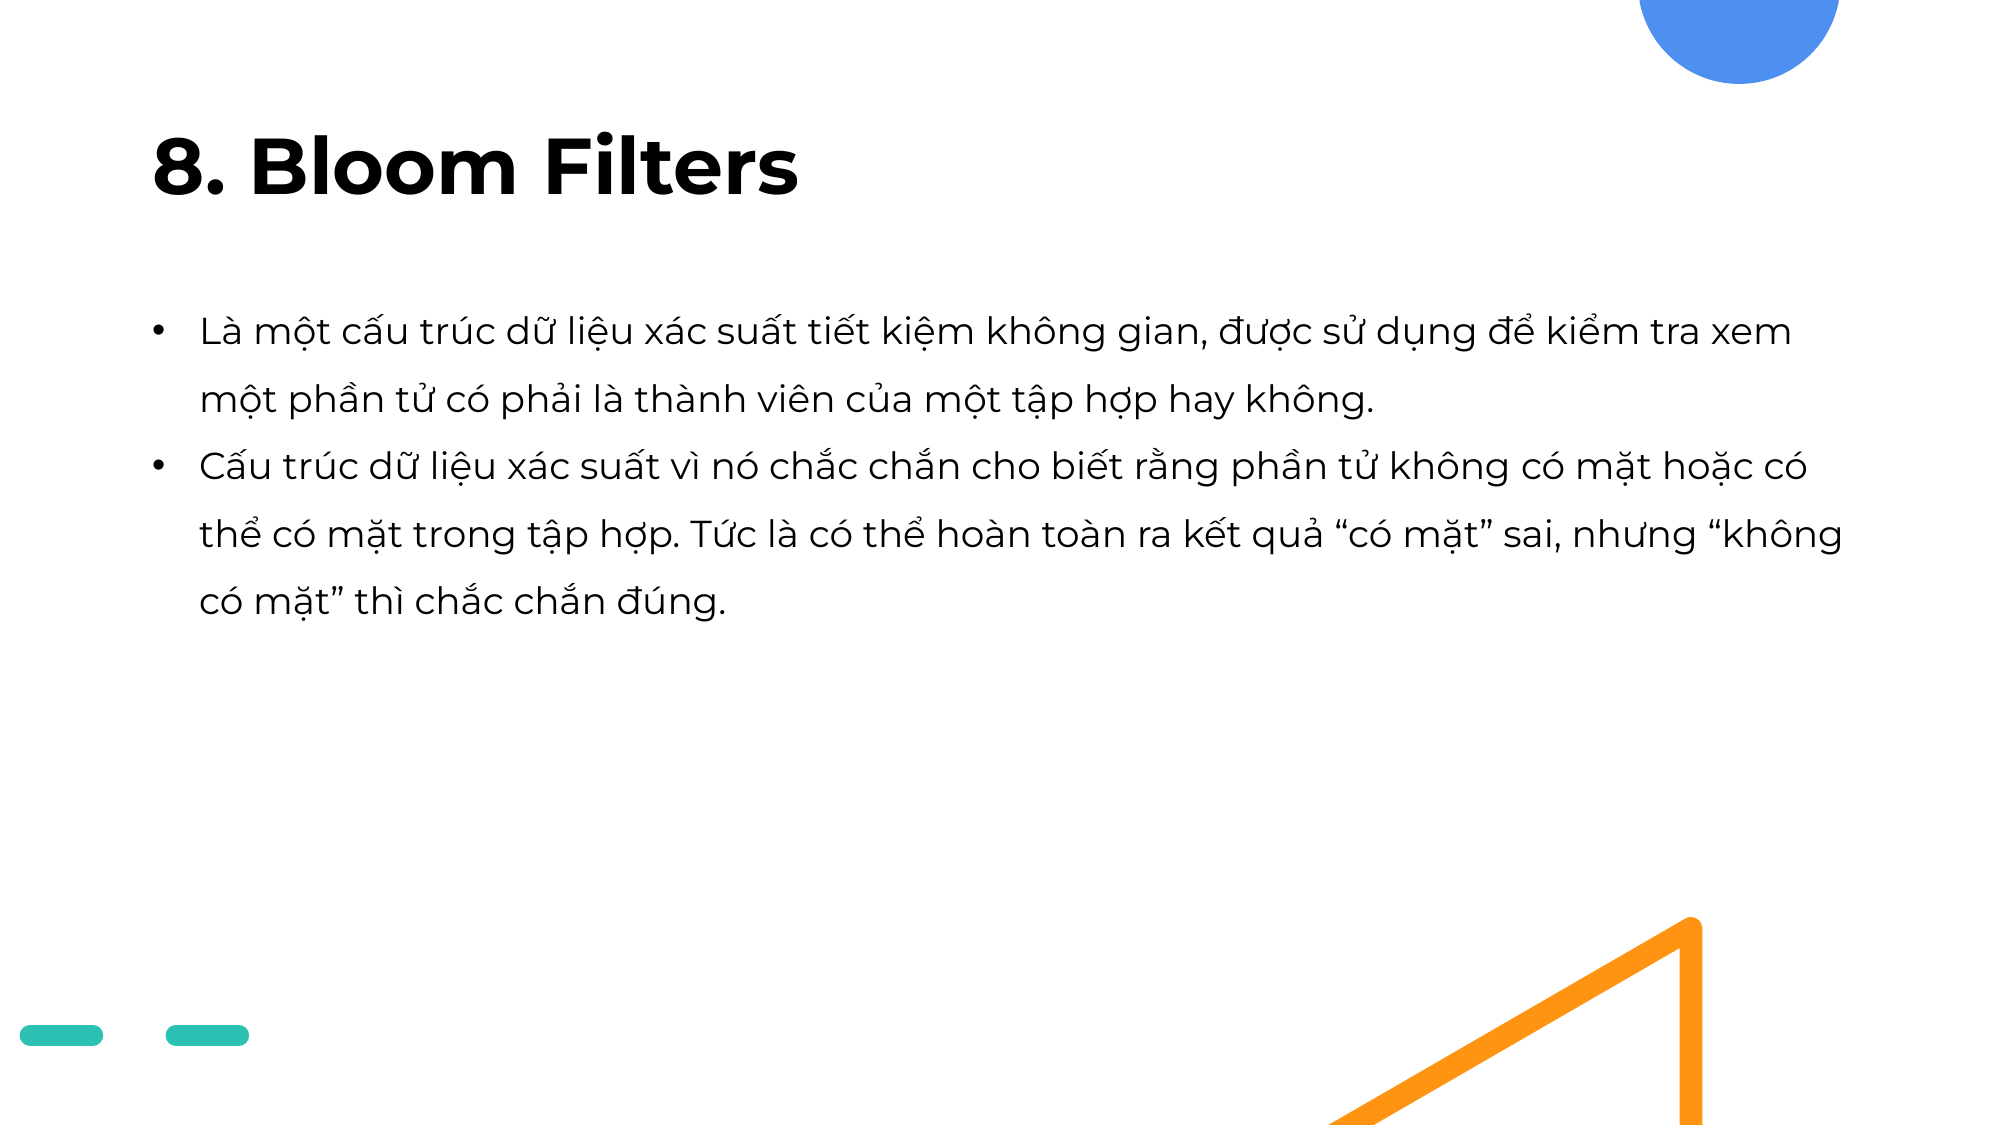

# 8. Bloom Filters
Là một cấu trúc dữ liệu xác suất tiết kiệm không gian, được sử dụng để kiểm tra xem một phần tử có phải là thành viên của một tập hợp hay không.
Cấu trúc dữ liệu xác suất vì nó chắc chắn cho biết rằng phần tử không có mặt hoặc có thể có mặt trong tập hợp. Tức là có thể hoàn toàn ra kết quả “có mặt” sai, nhưng “không có mặt” thì chắc chắn đúng.